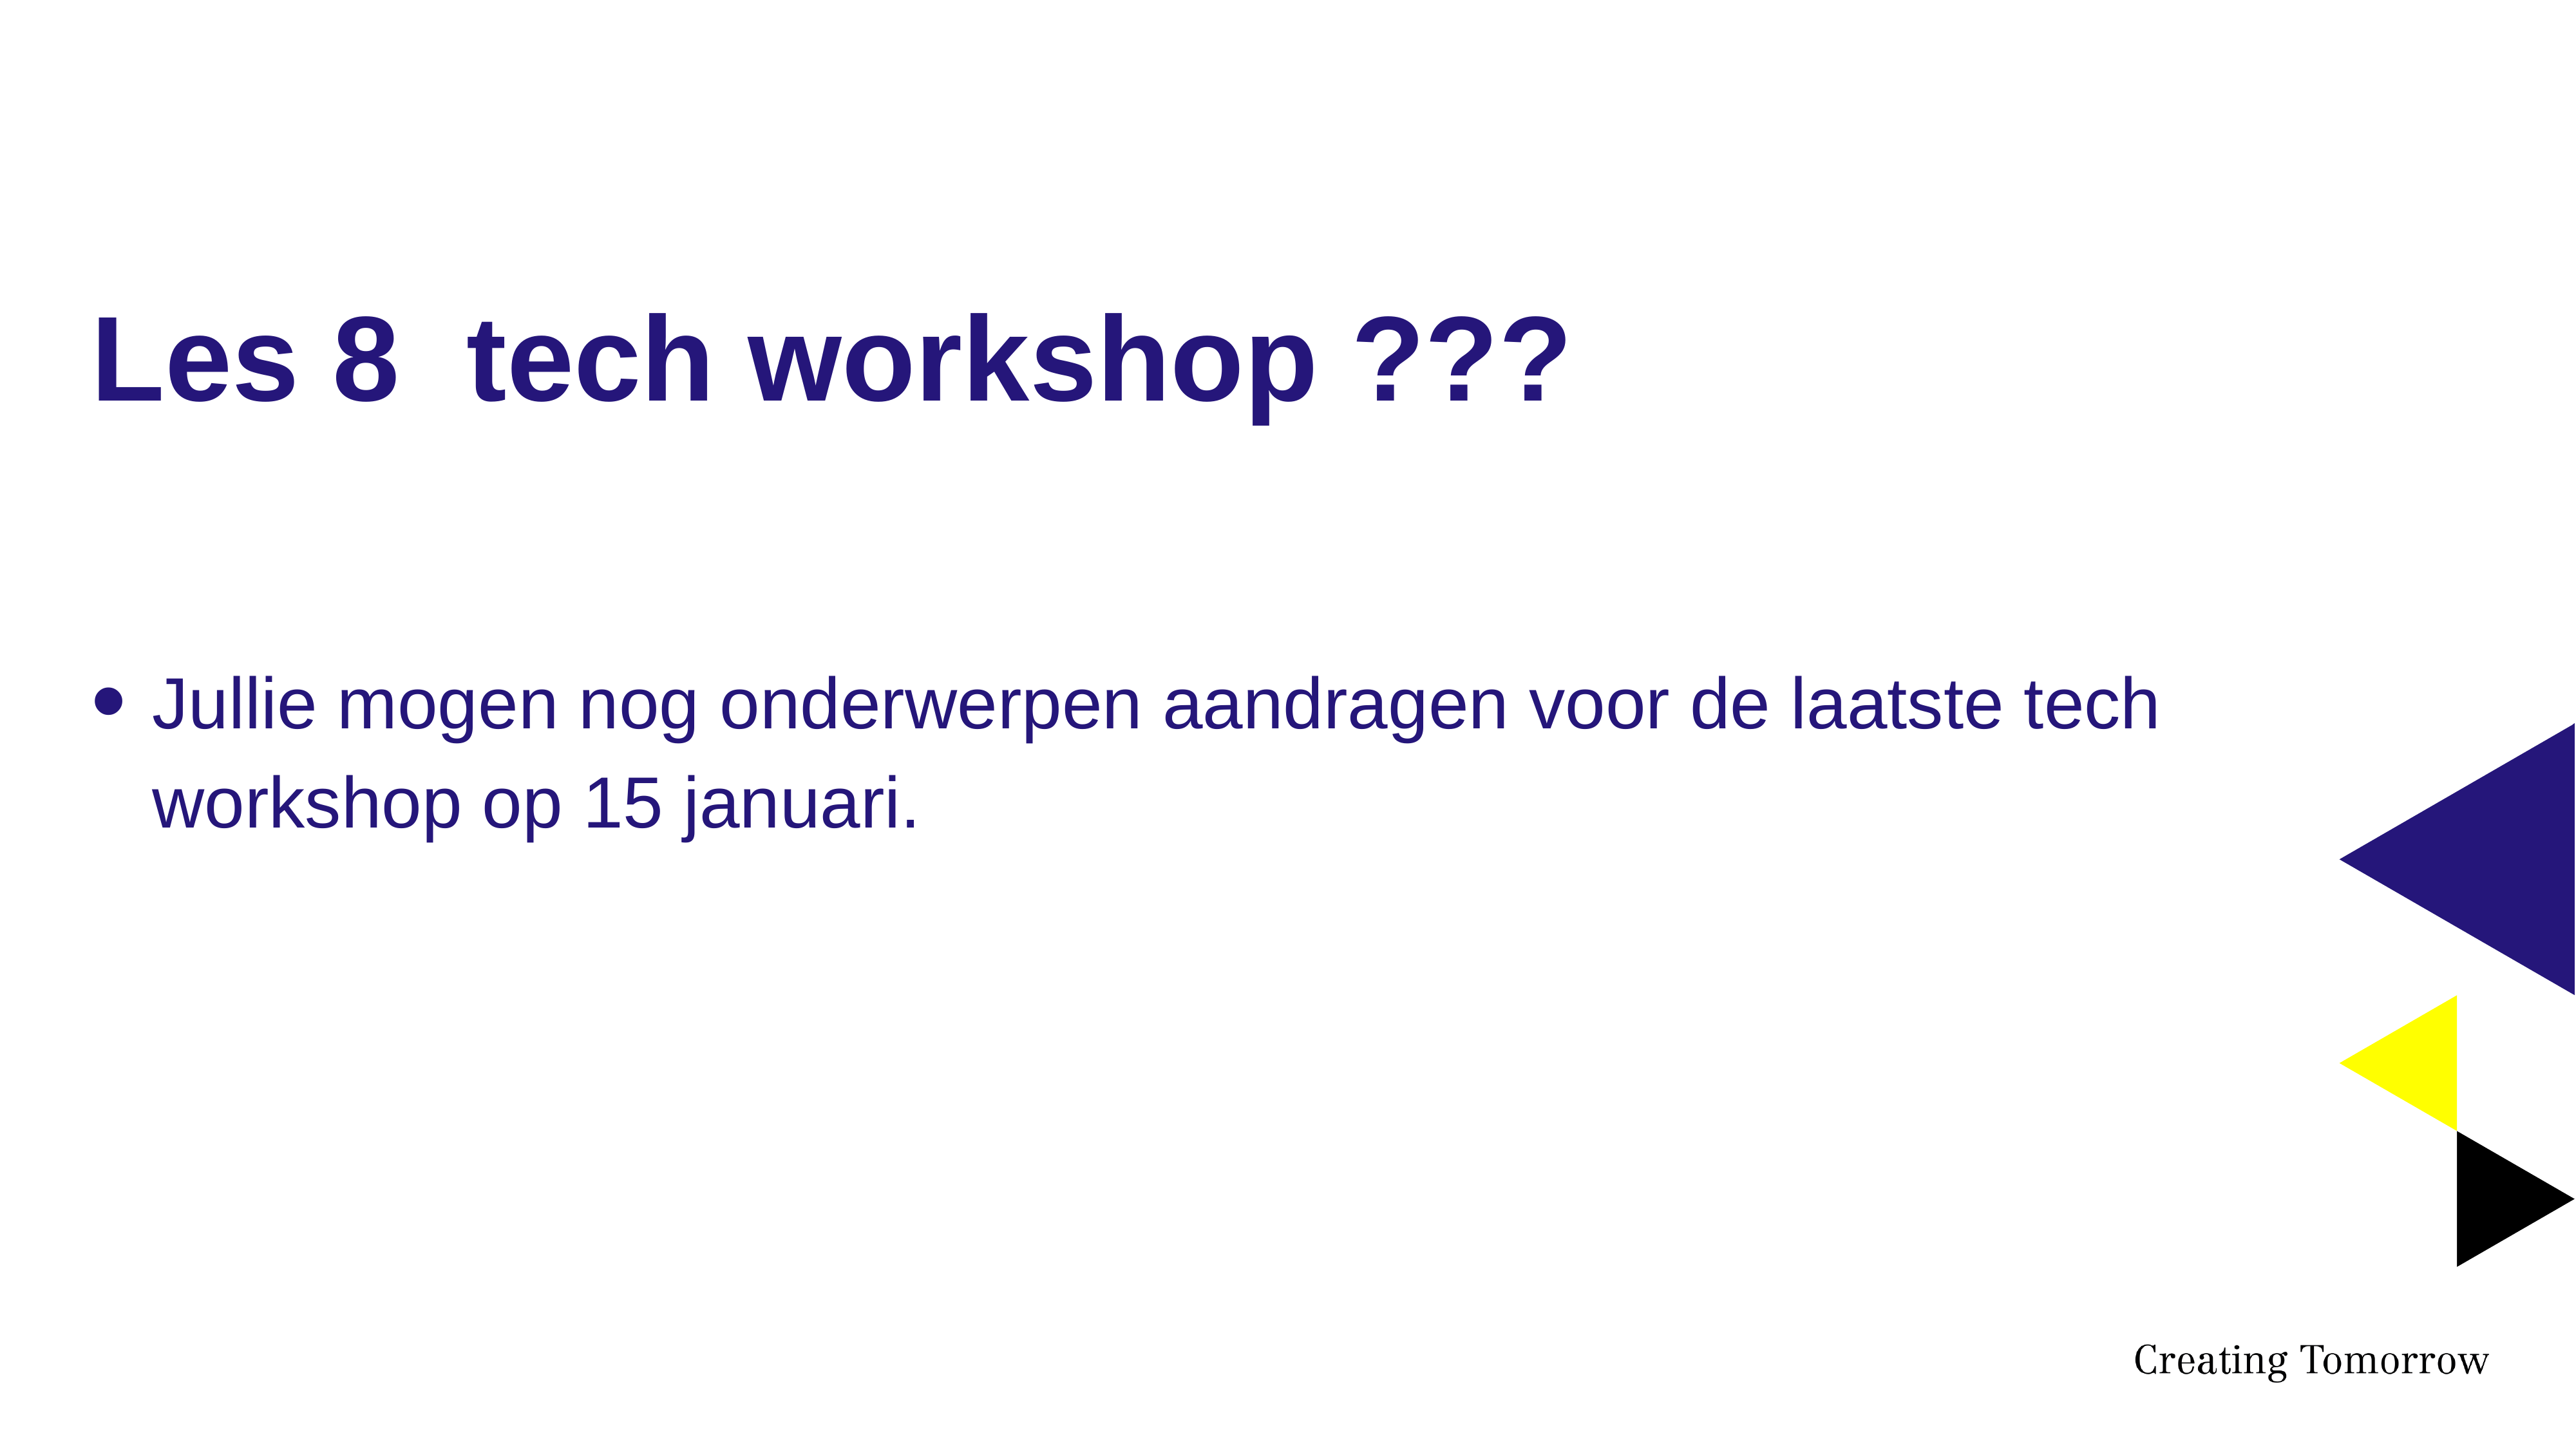

# Les 8  tech workshop ???

Jullie mogen nog onderwerpen aandragen voor de laatste tech workshop op 15 januari.